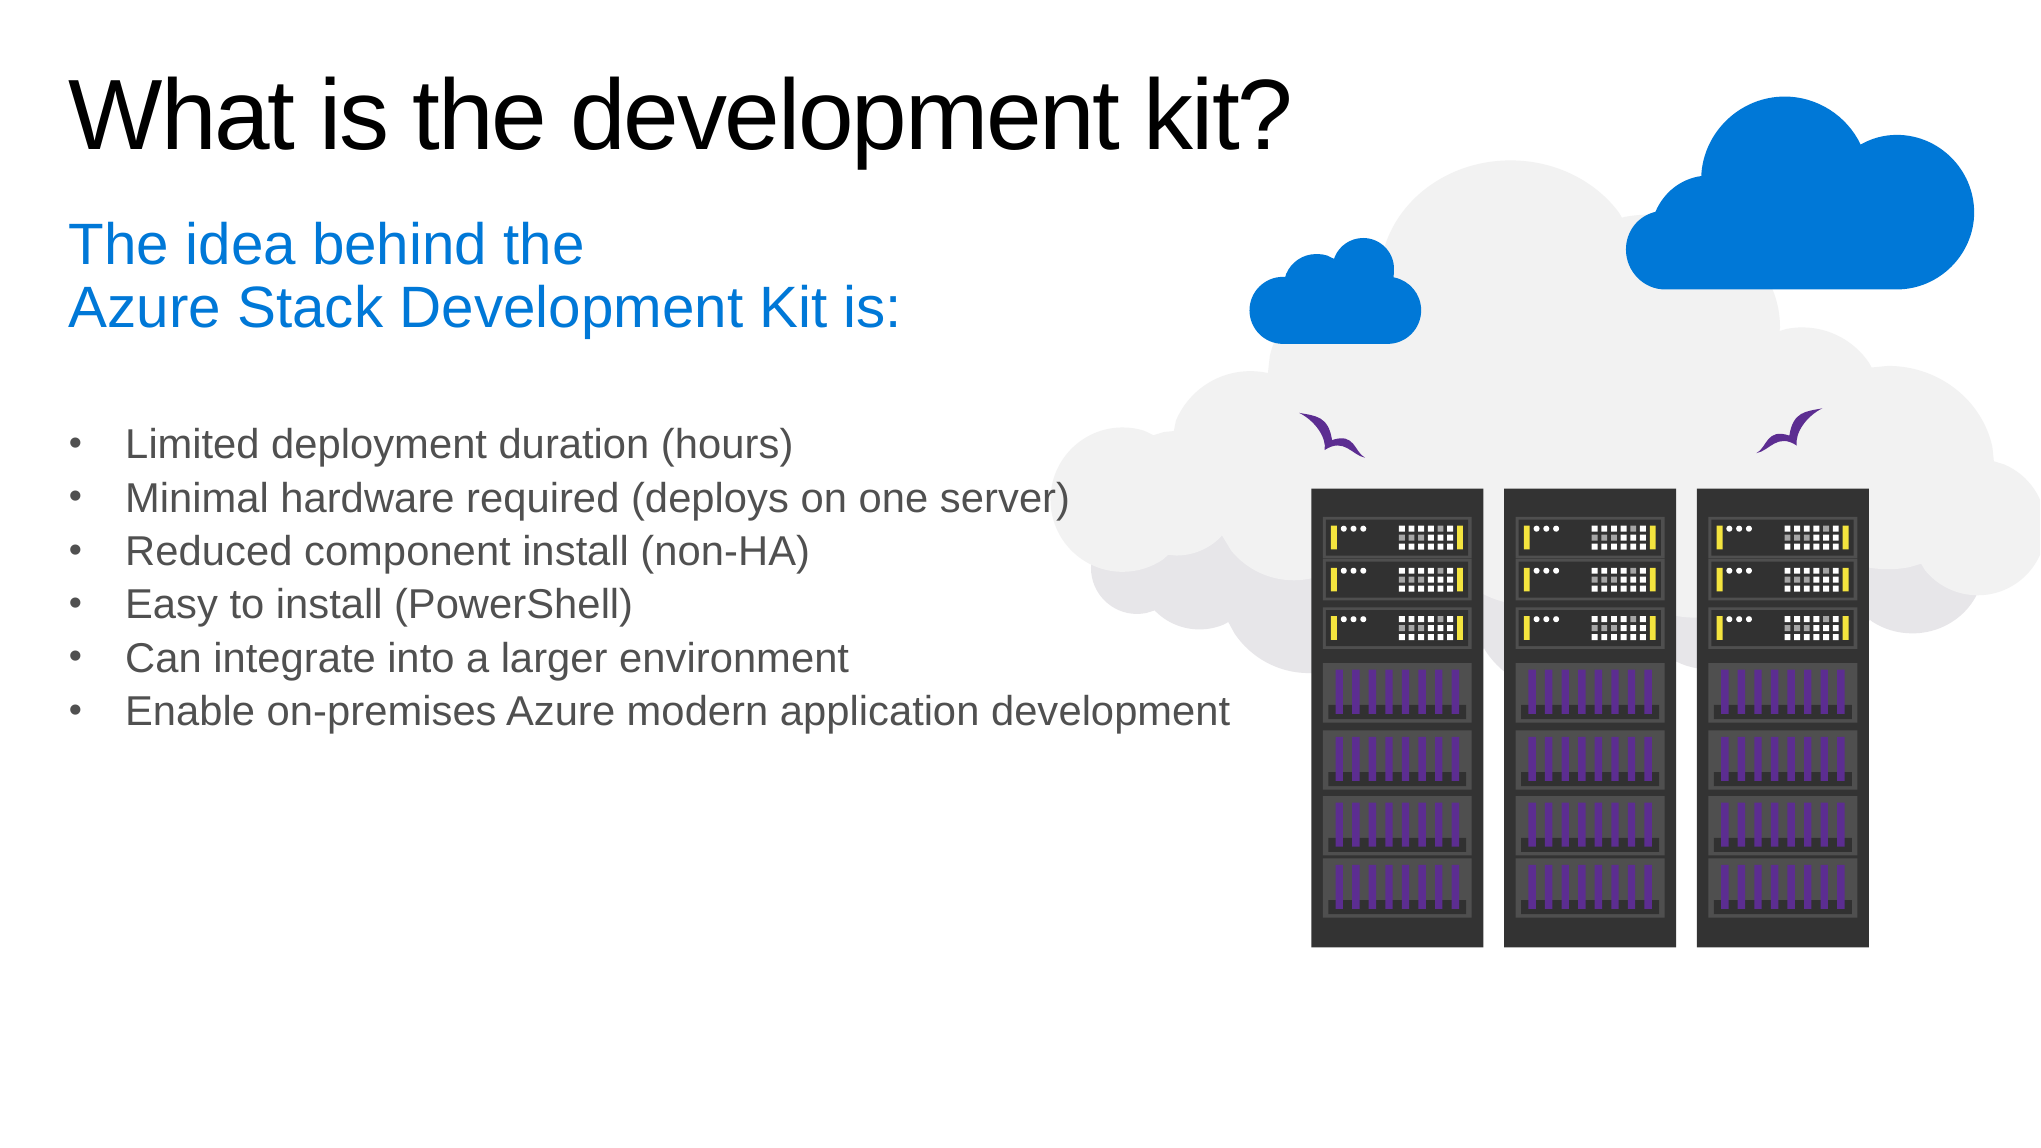

# What is the development kit?

The idea behind the
Azure Stack Development Kit is:

Limited deployment duration (hours)
Minimal hardware required (deploys on one server)
Reduced component install (non-HA)
Easy to install (PowerShell)
Can integrate into a larger environment
Enable on-premises Azure modern application development